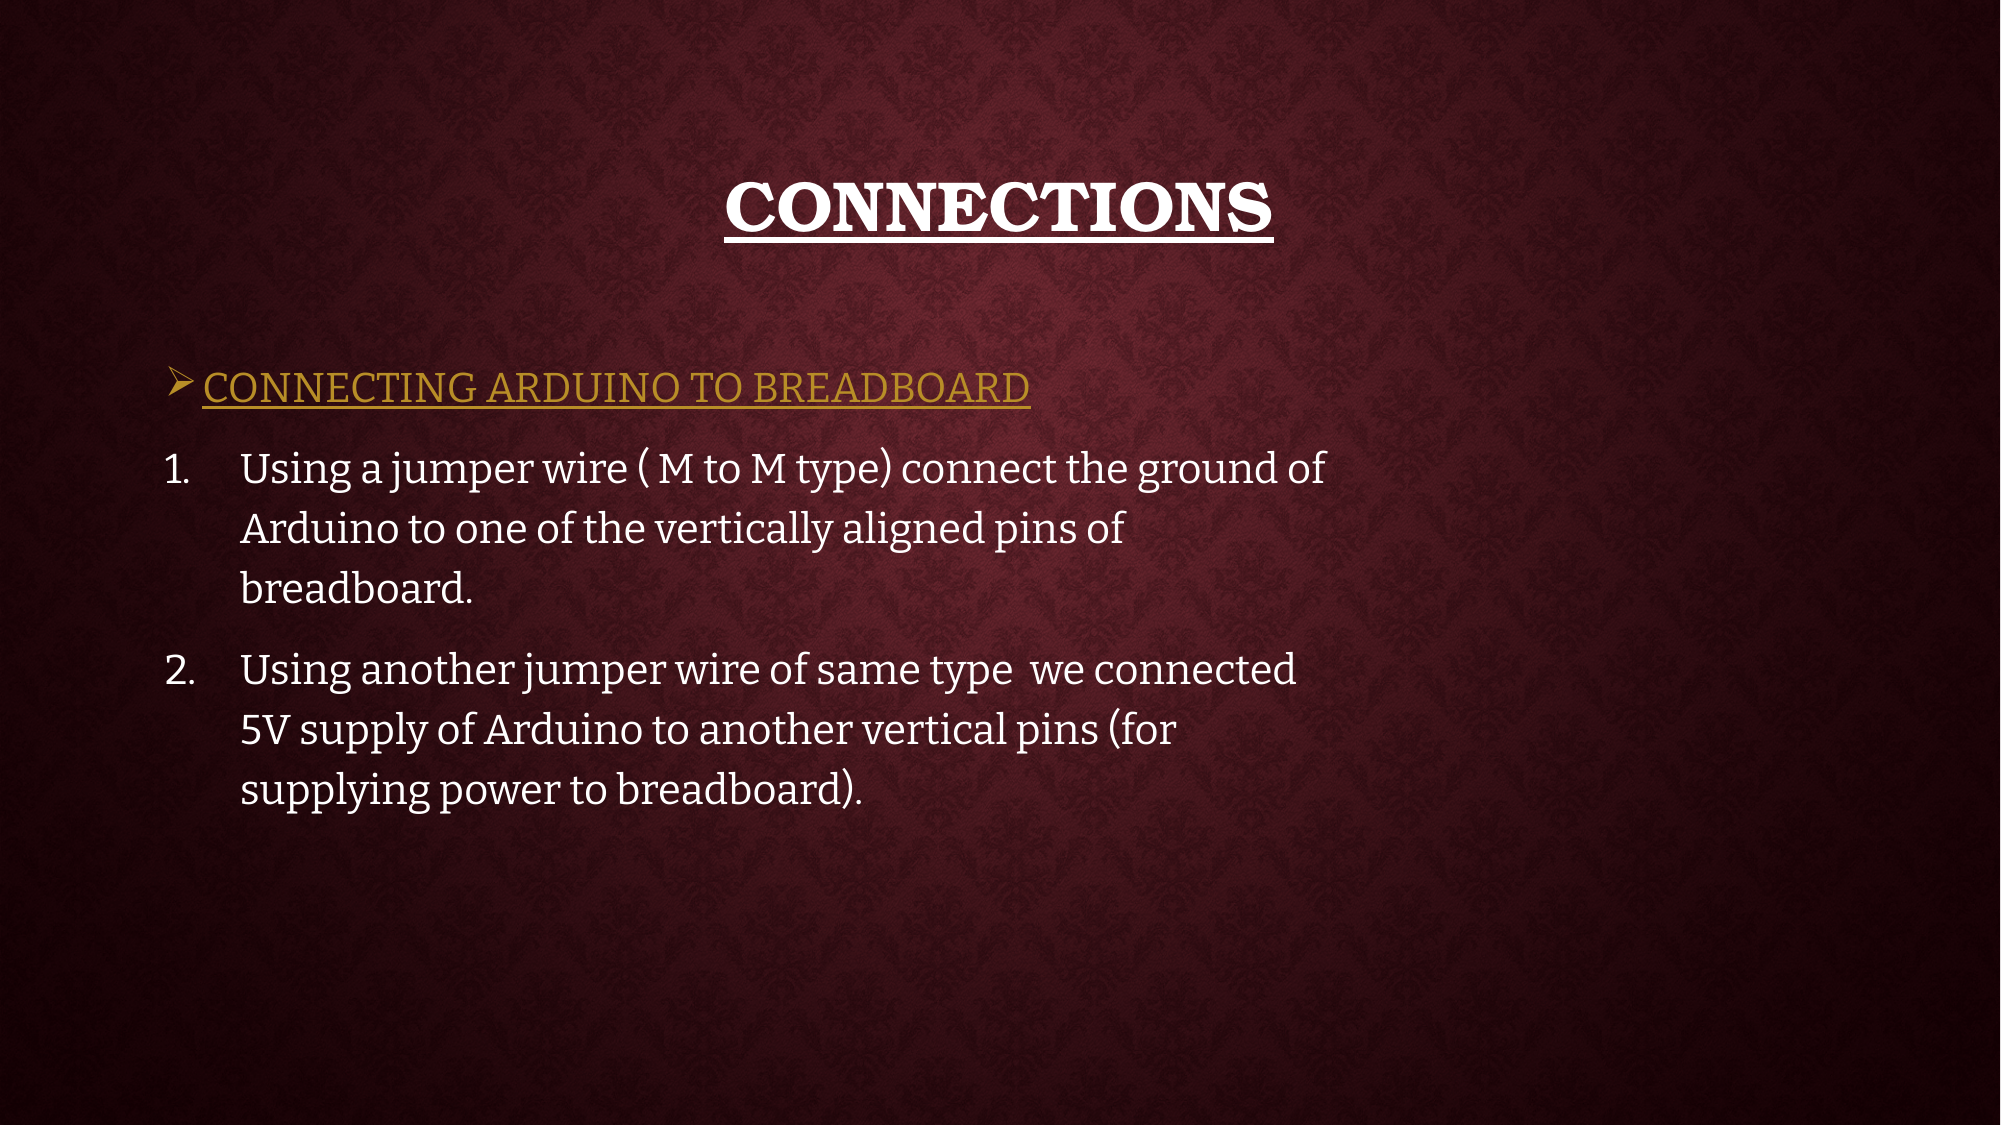

# CONNECTIONS
CONNECTING ARDUINO TO BREADBOARD
Using a jumper wire ( M to M type) connect the ground of Arduino to one of the vertically aligned pins of breadboard.
Using another jumper wire of same type  we connected 5V supply of Arduino to another vertical pins (for supplying power to breadboard).